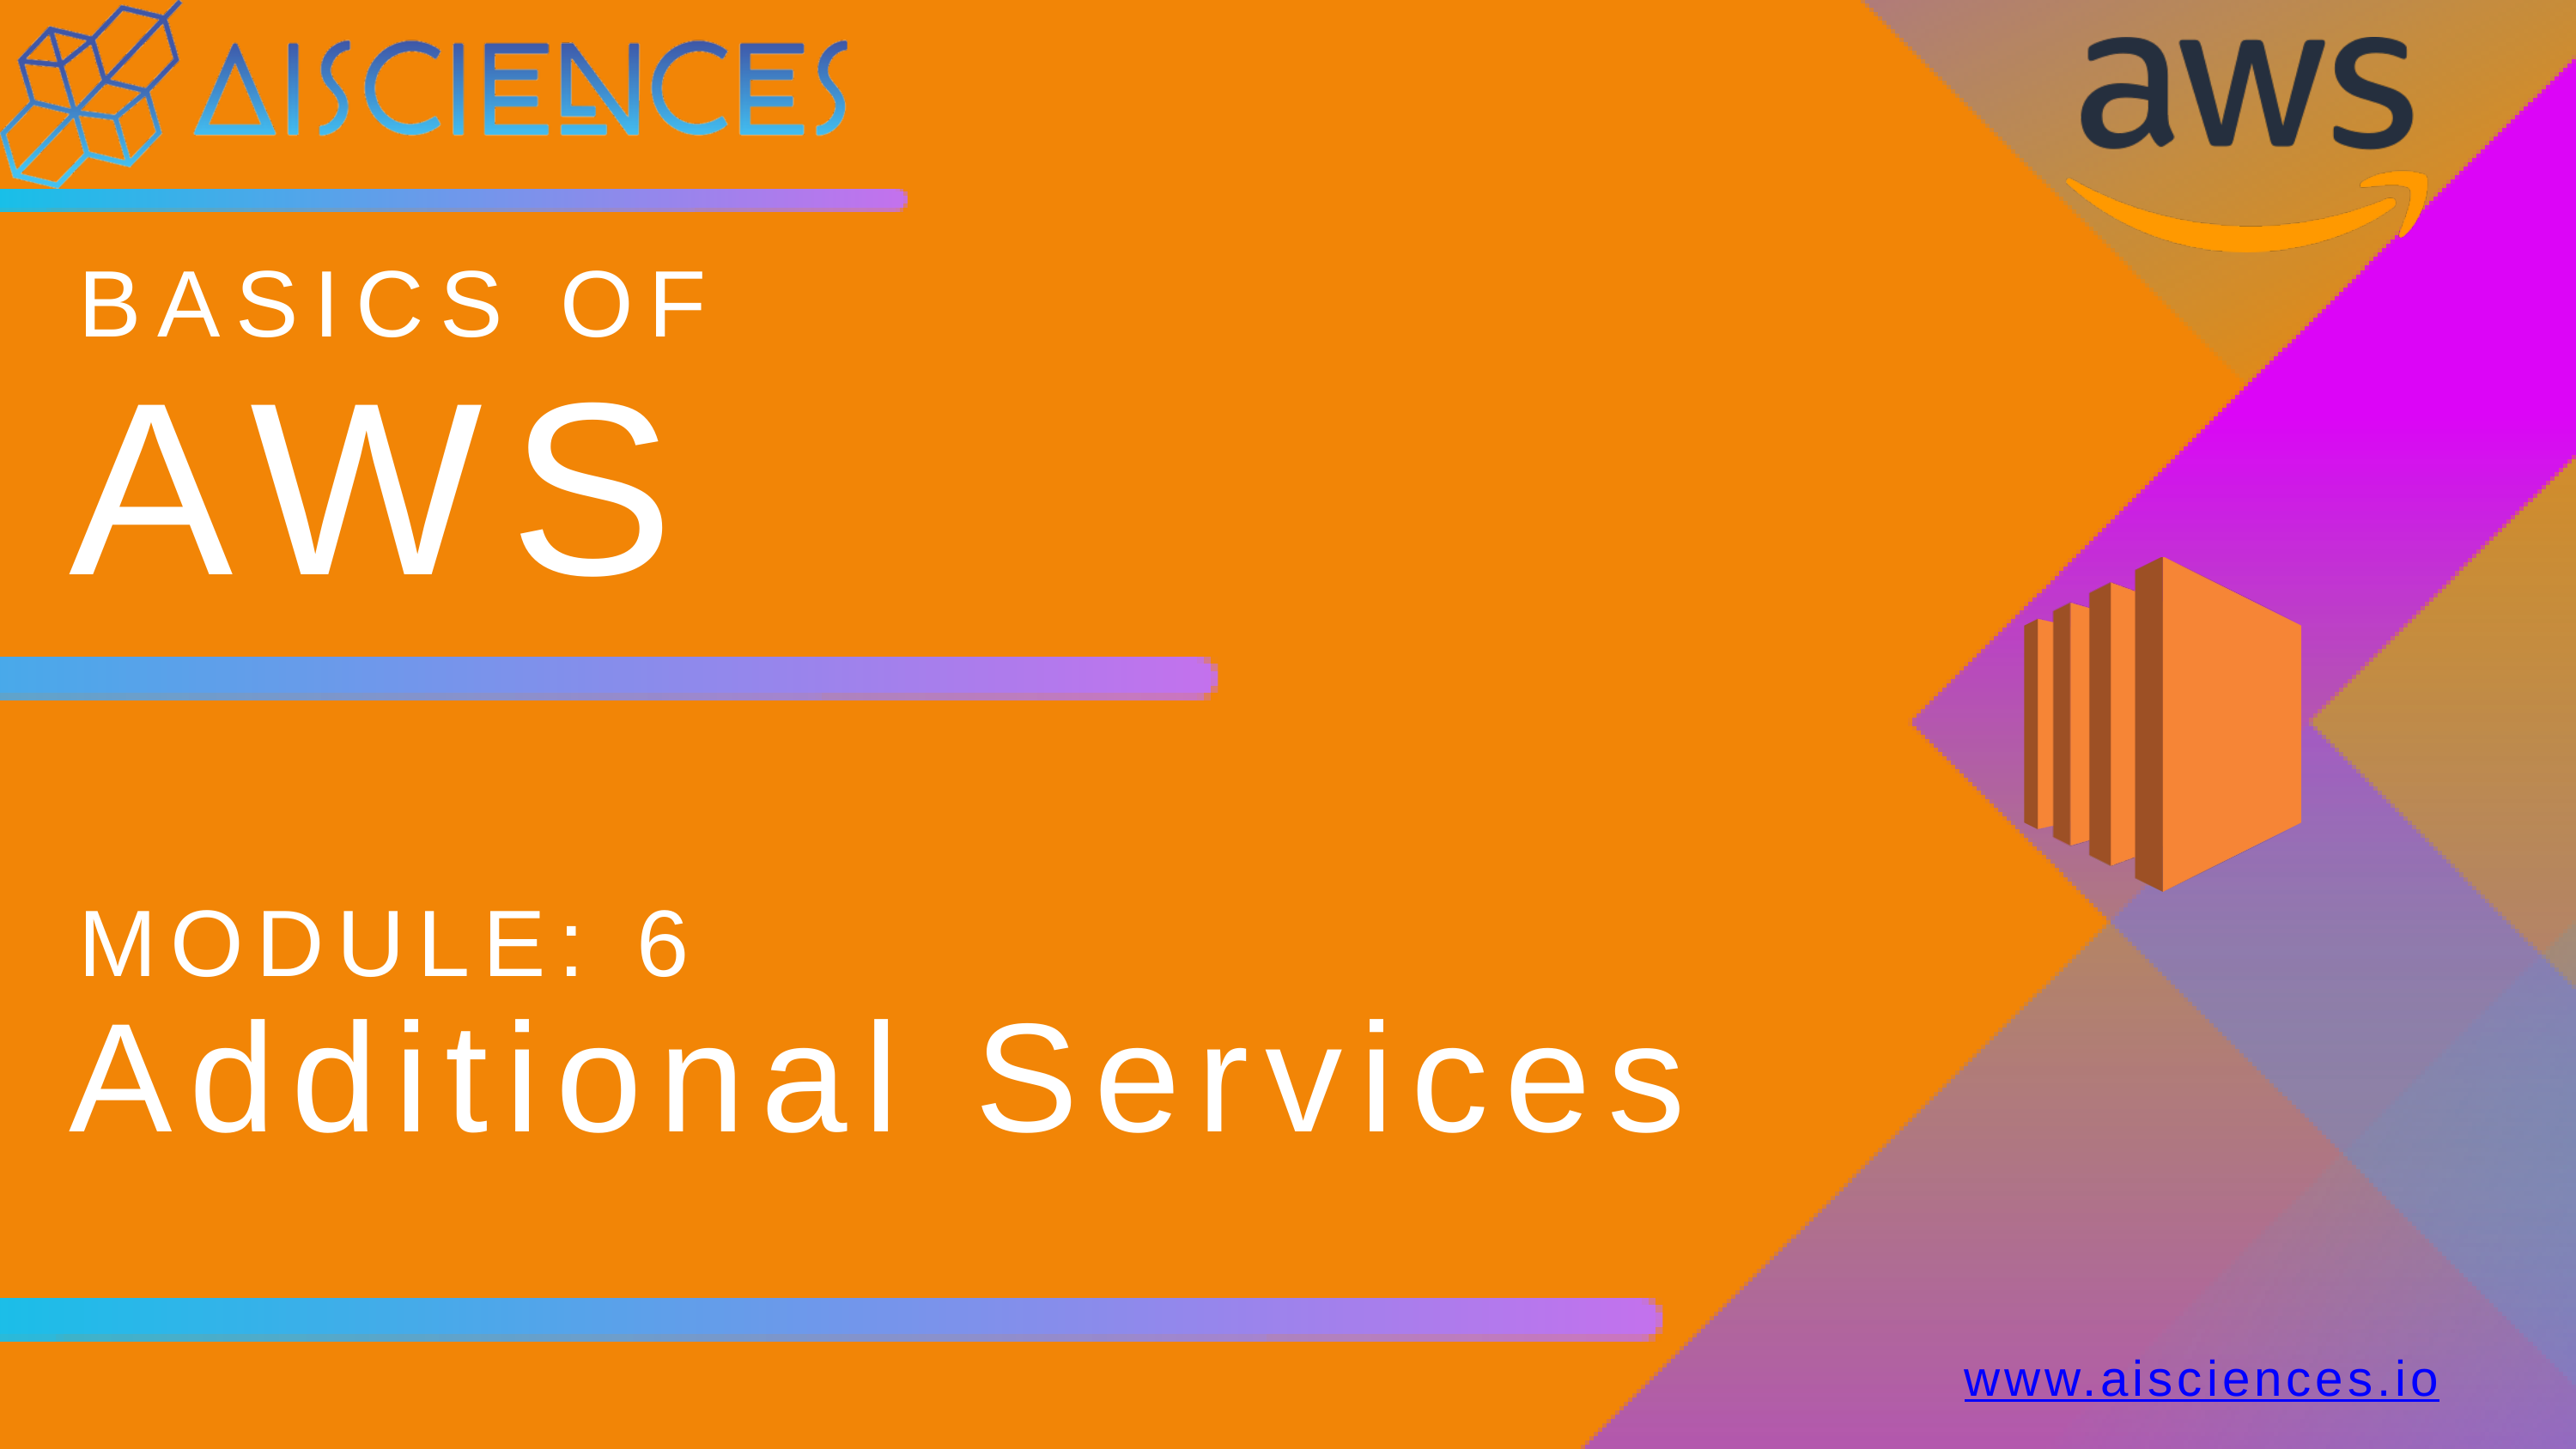

BASICS OF
AWS

MODULE: 6

Additional Services

www.aisciences.io